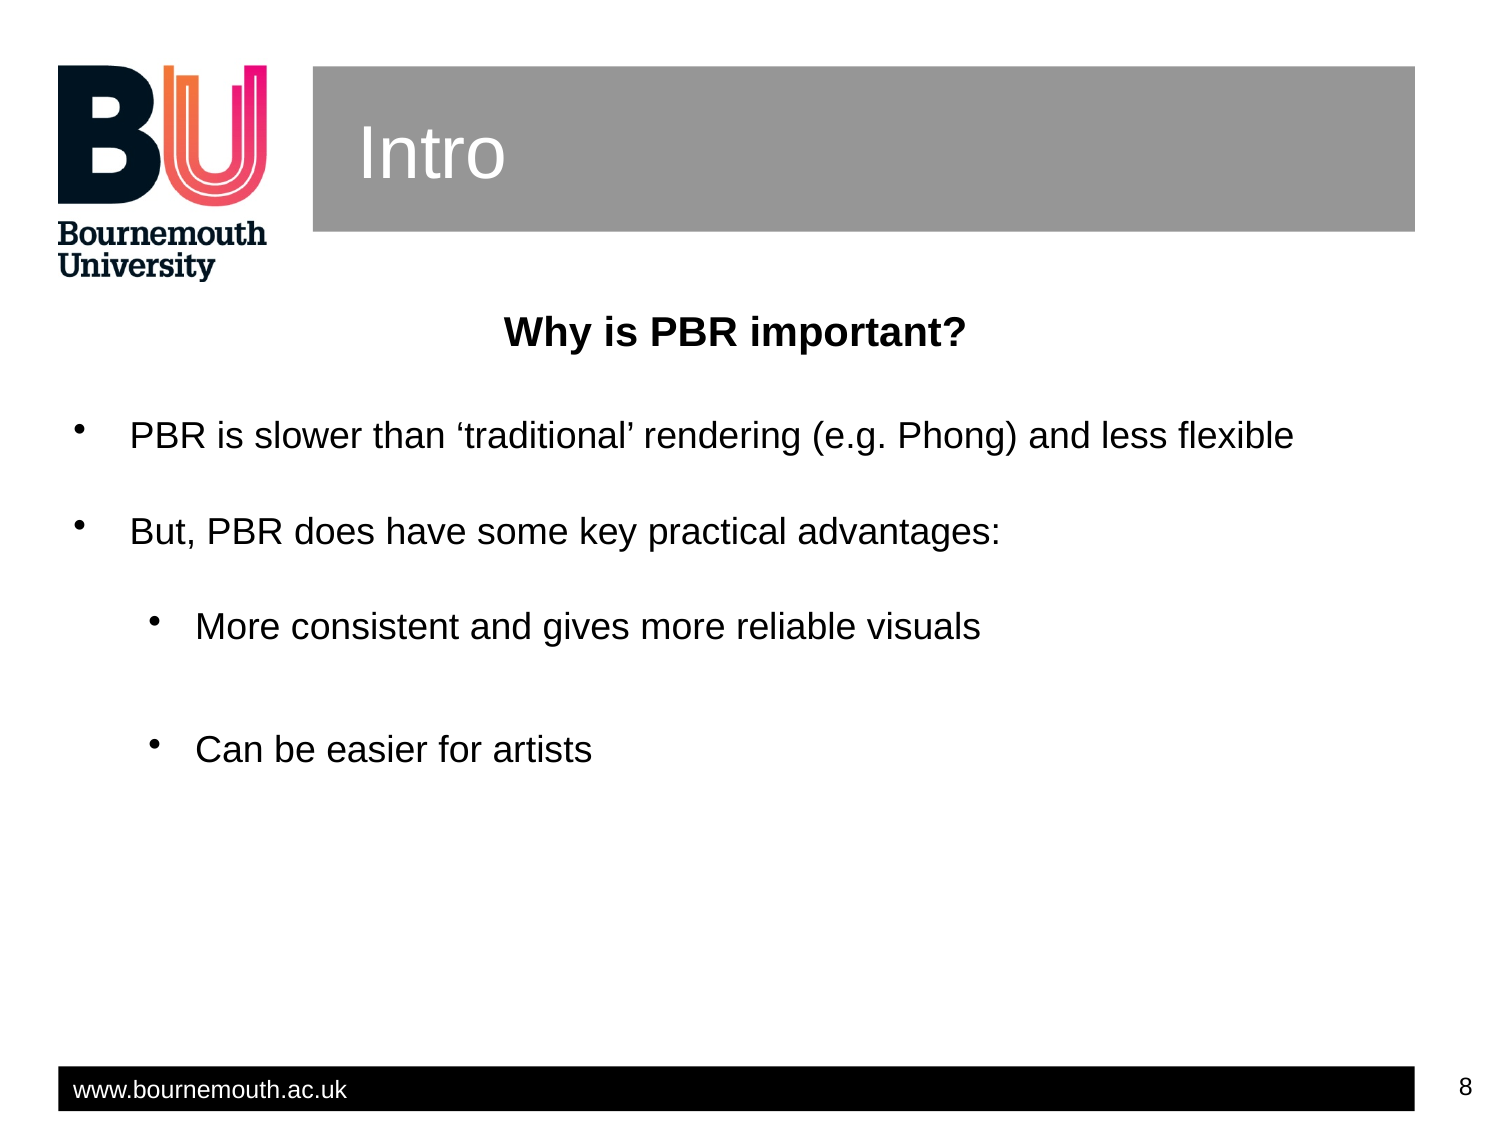

# Intro
Why is PBR important?

PBR is slower than ‘traditional’ rendering (e.g. Phong) and less flexible

But, PBR does have some key practical advantages:

More consistent and gives more reliable visuals

Can be easier for artists